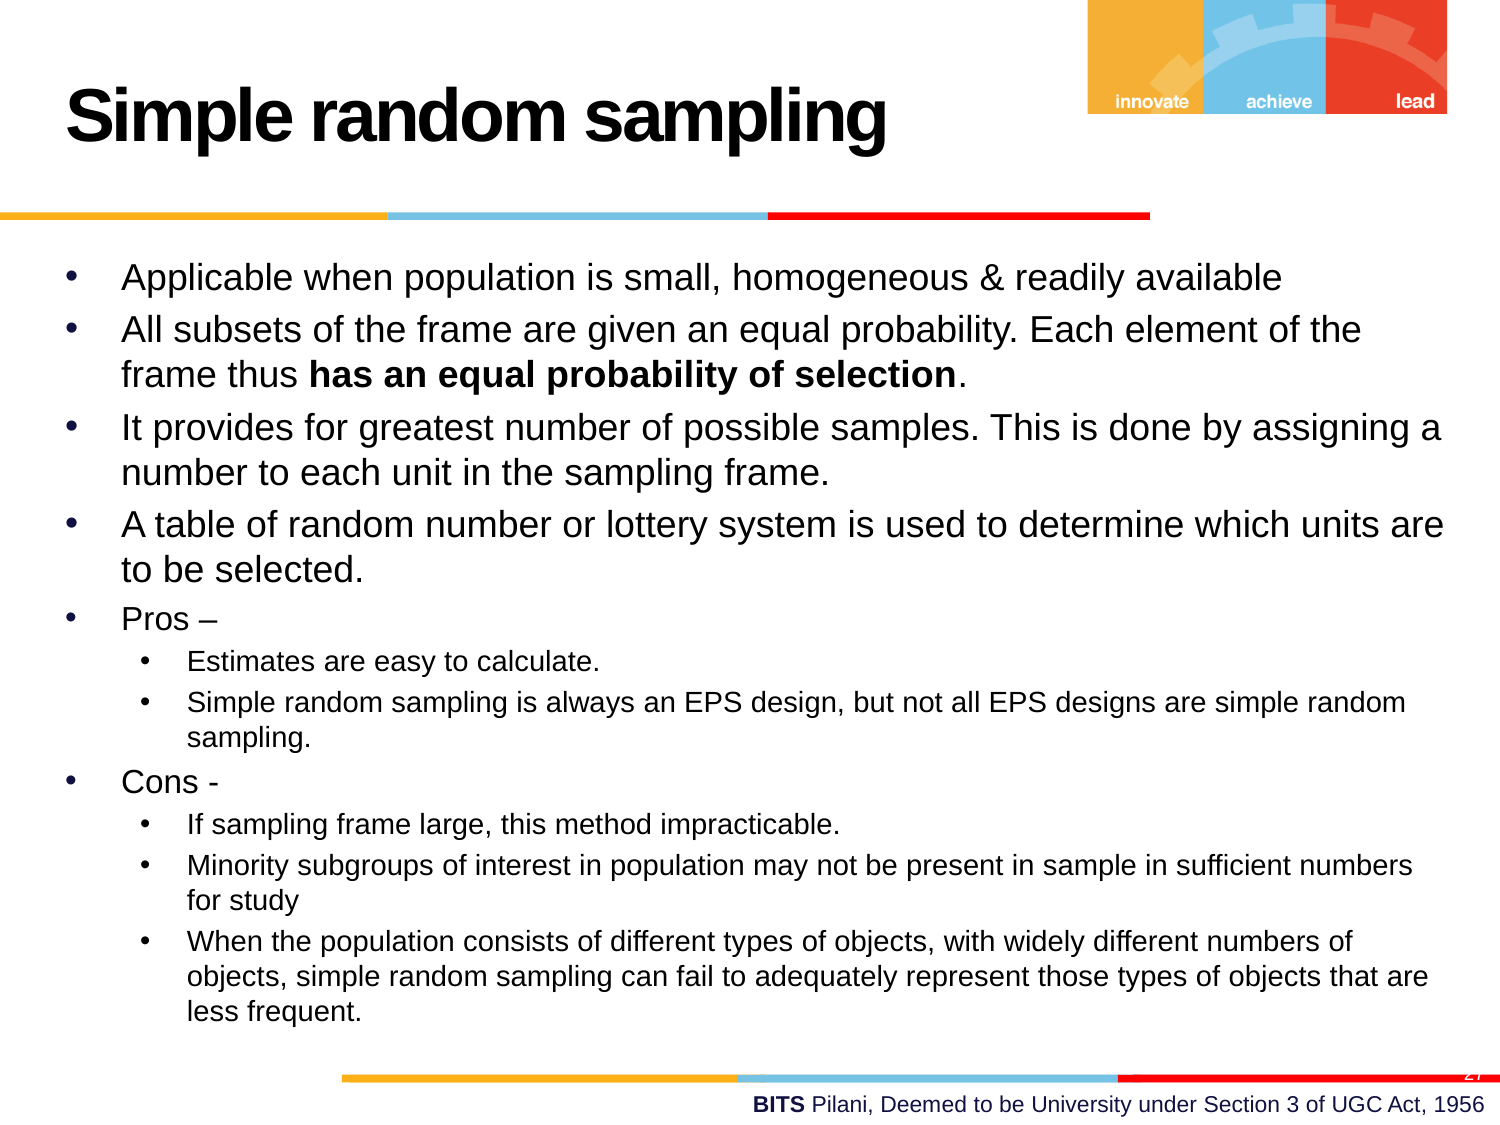

Simple random sampling
Applicable when population is small, homogeneous & readily available
All subsets of the frame are given an equal probability. Each element of the frame thus has an equal probability of selection.
It provides for greatest number of possible samples. This is done by assigning a number to each unit in the sampling frame.
A table of random number or lottery system is used to determine which units are to be selected.
Pros –
Estimates are easy to calculate.
Simple random sampling is always an EPS design, but not all EPS designs are simple random sampling.
Cons -
If sampling frame large, this method impracticable.
Minority subgroups of interest in population may not be present in sample in sufficient numbers for study
When the population consists of different types of objects, with widely different numbers of objects, simple random sampling can fail to adequately represent those types of objects that are less frequent.
27